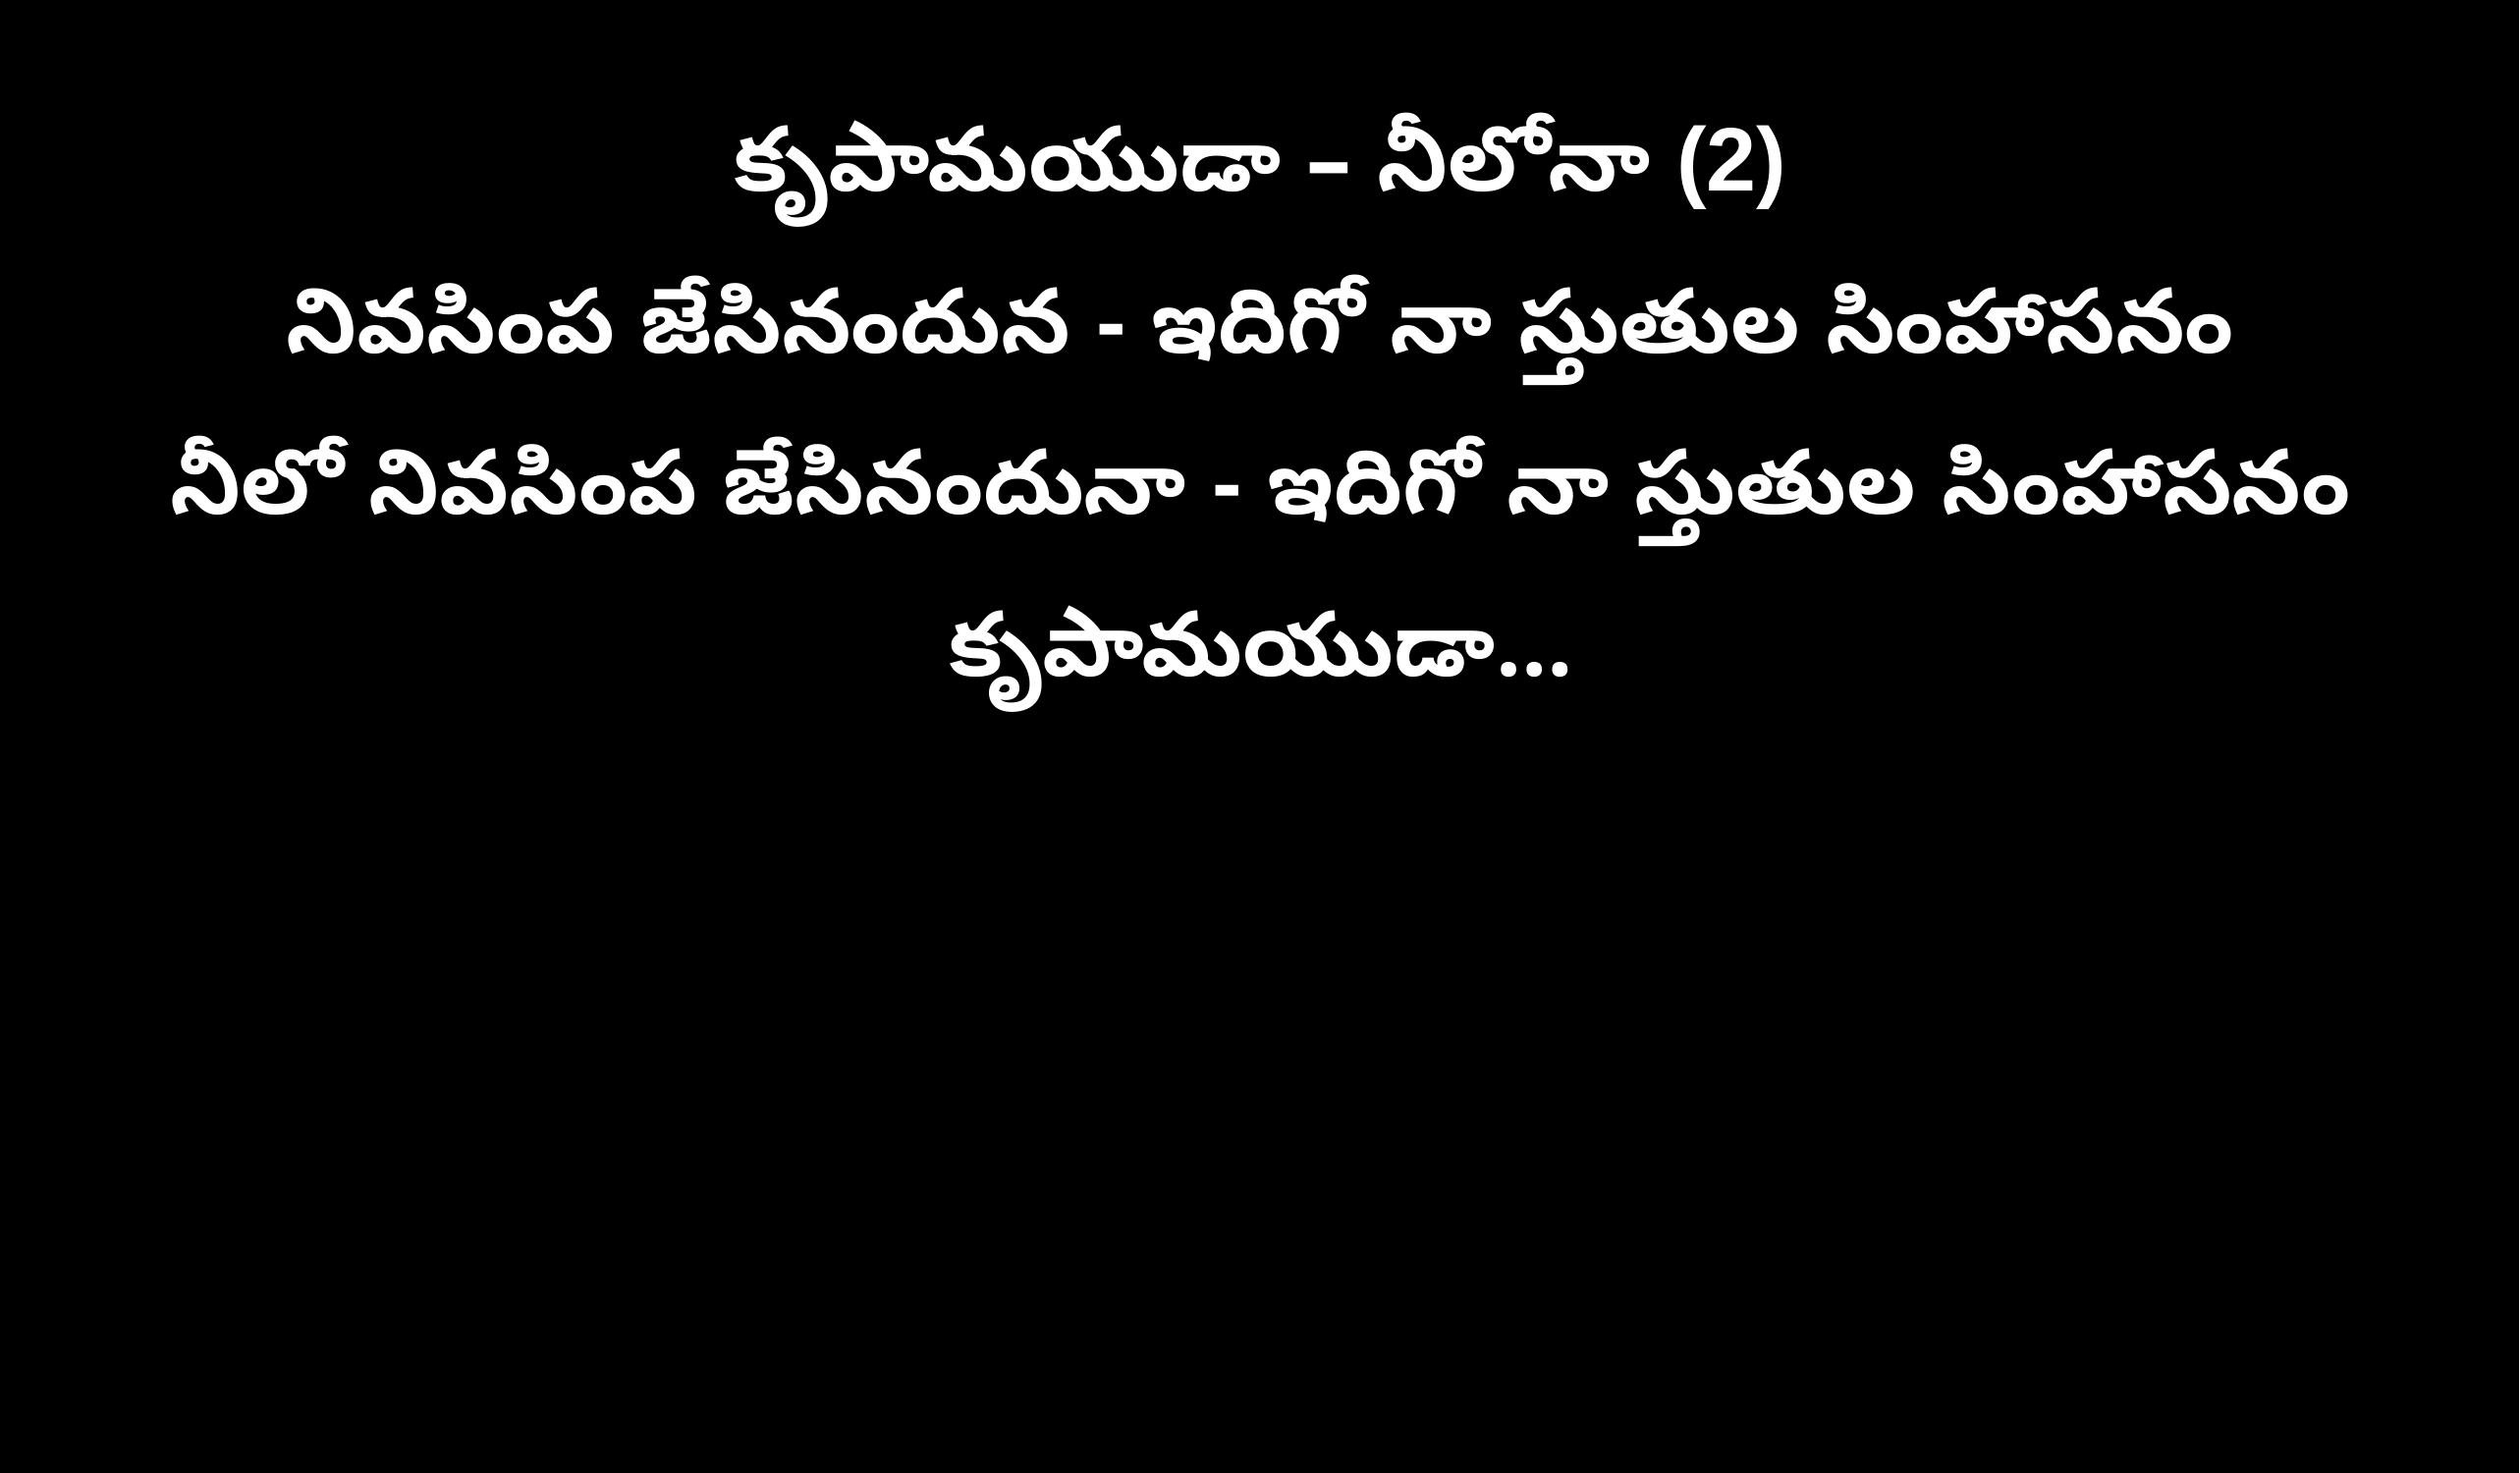

కృపామయుడా – నీలోనా (2)
నివసింప జేసినందున - ఇదిగో నా స్తుతుల సింహాసనం
నీలో నివసింప జేసినందునా - ఇదిగో నా స్తుతుల సింహాసనం
కృపామయుడా…